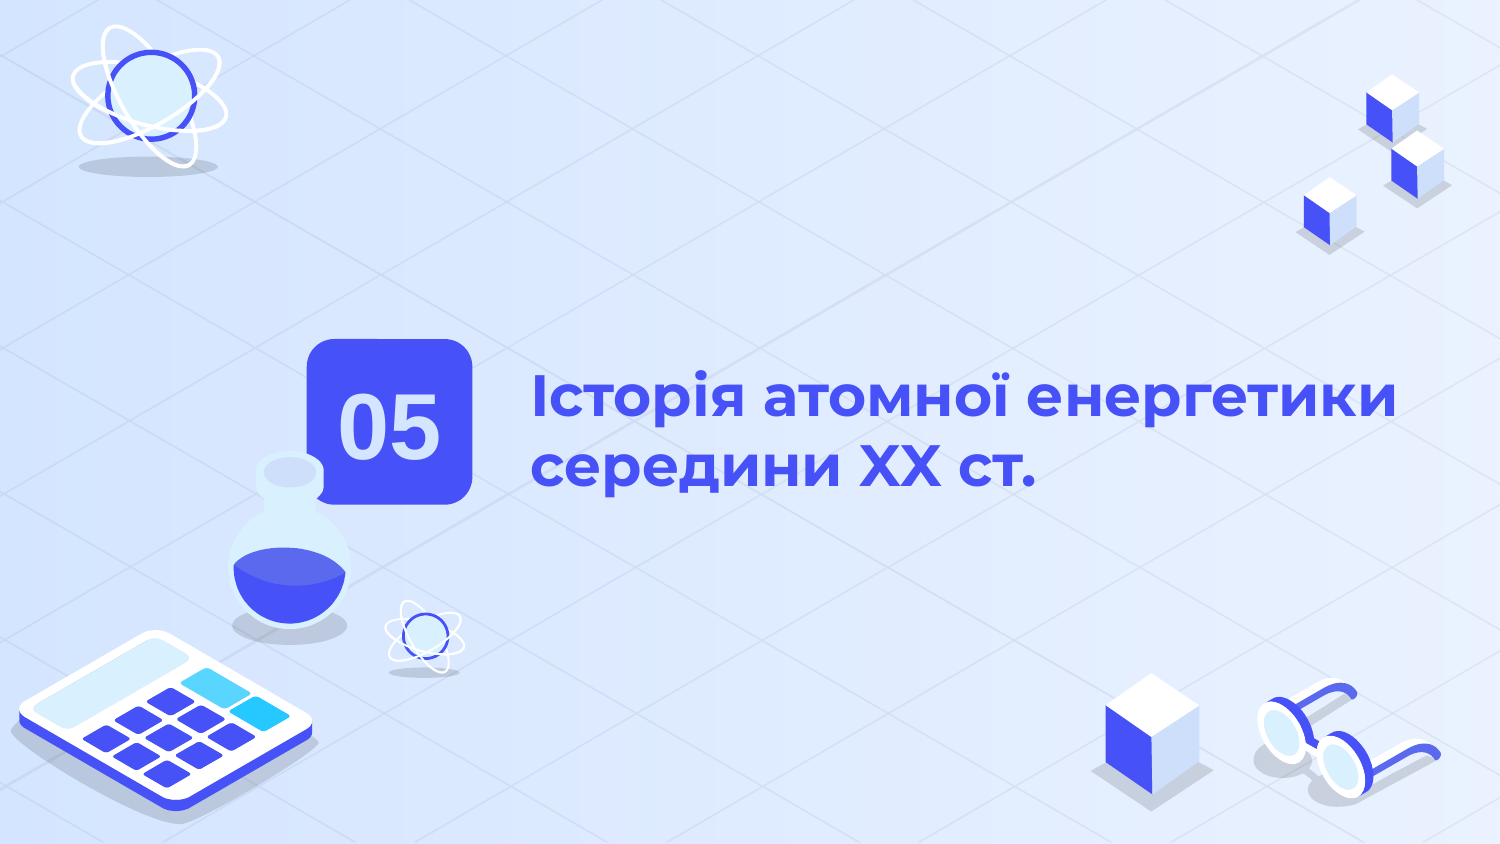

# Історія атомної енергетики середини XX ст.
05